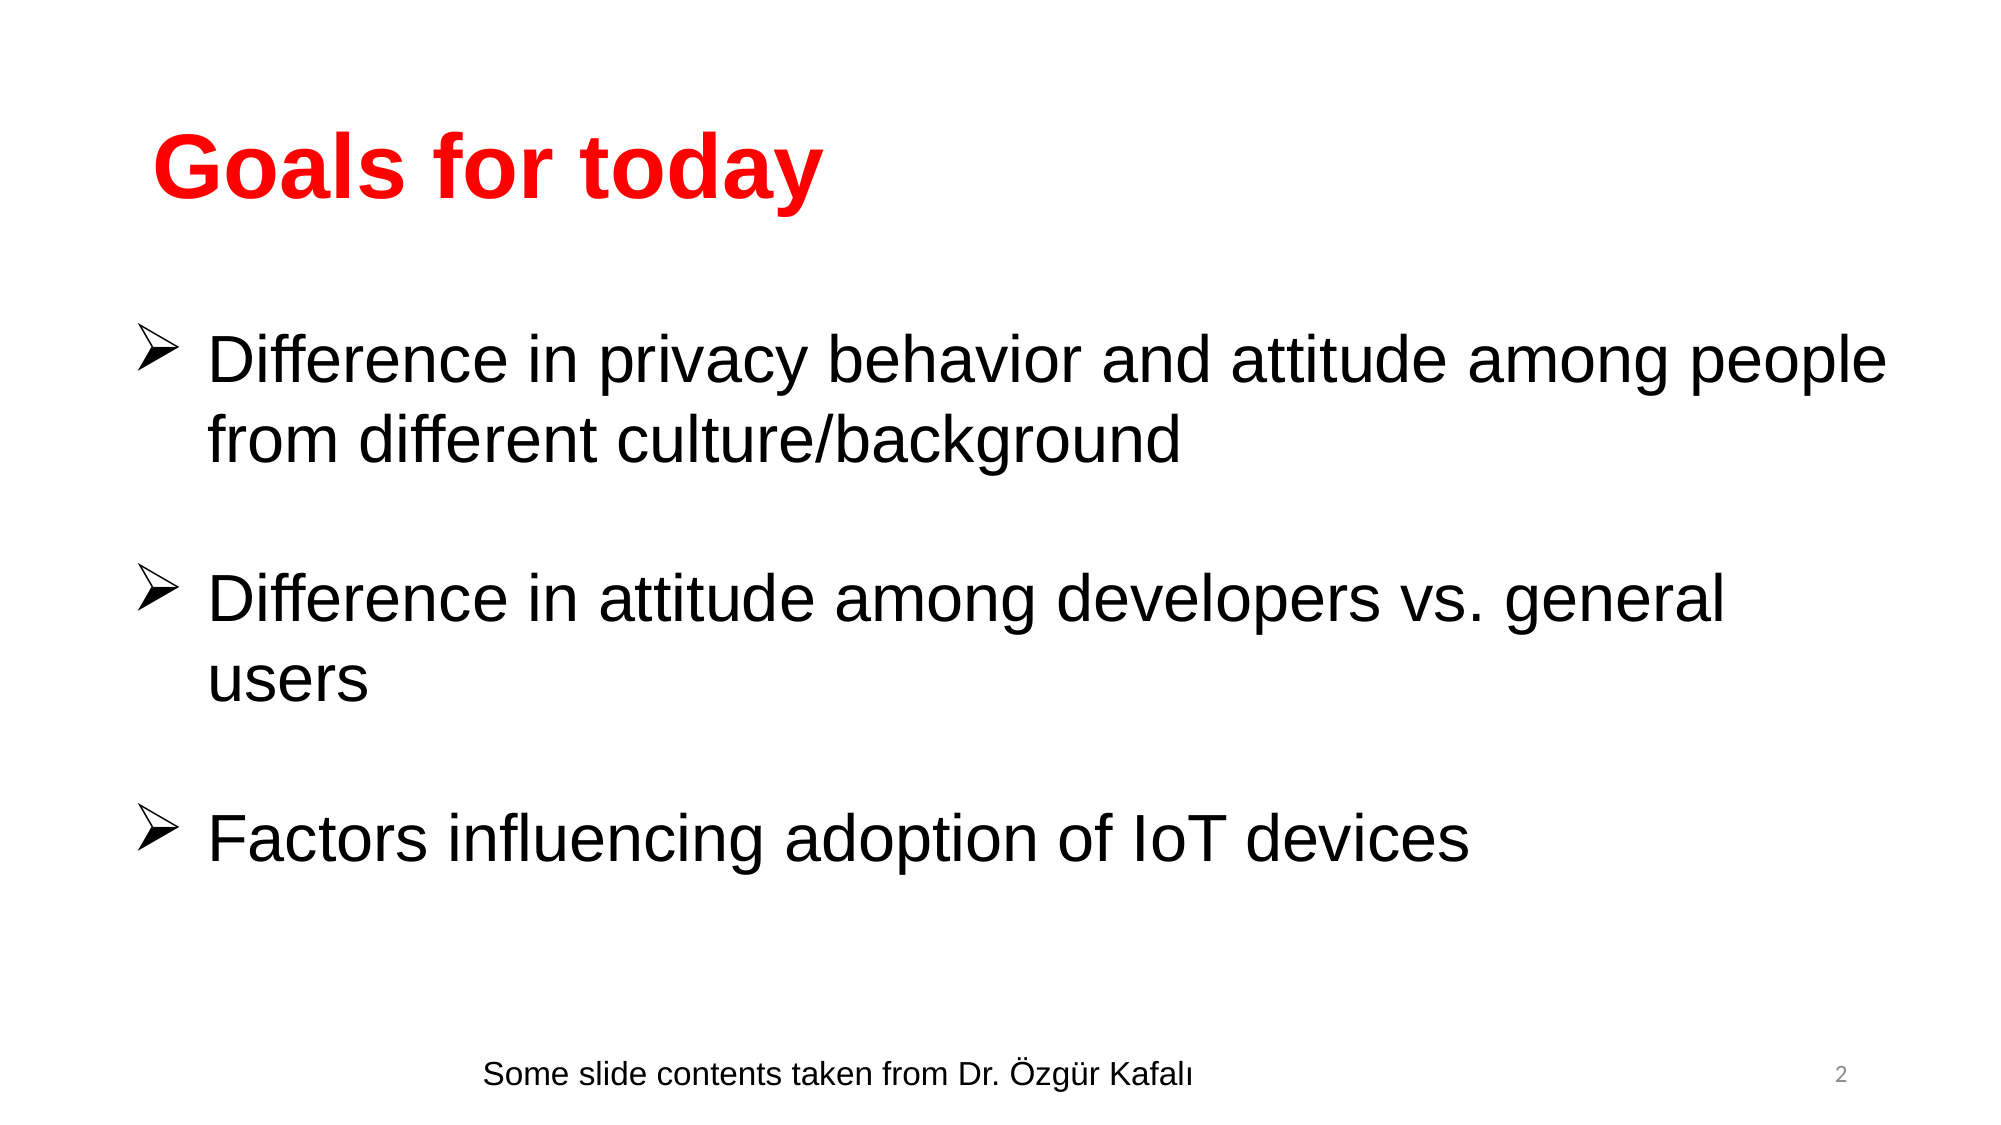

# Goals for today
Difference in privacy behavior and attitude among people from different culture/background

Difference in attitude among developers vs. general users

Factors influencing adoption of IoT devices

2
Some slide contents taken from Dr. Özgür Kafalı